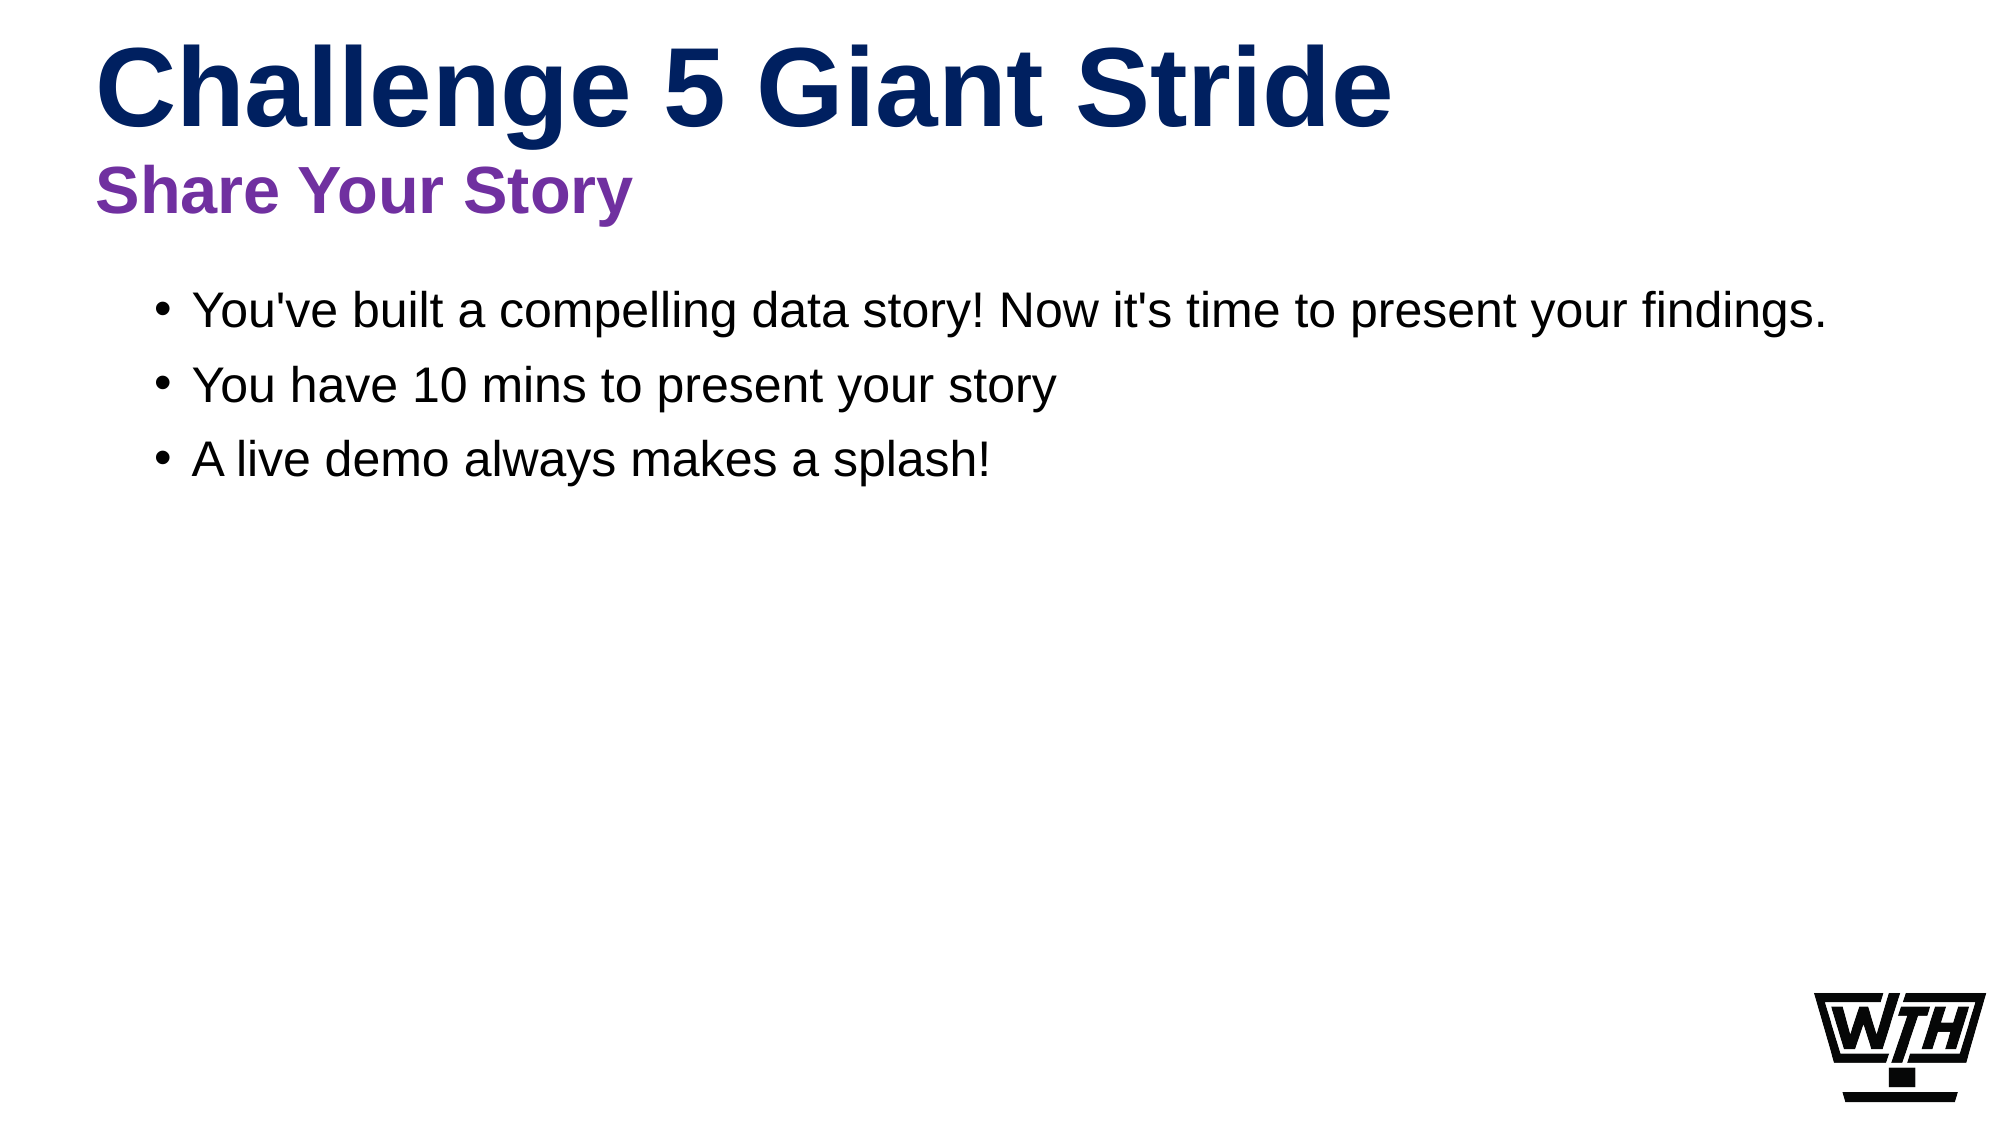

# Challenge 5 Giant Stride
Share Your Story
You've built a compelling data story! Now it's time to present your findings.
You have 10 mins to present your story
A live demo always makes a splash!